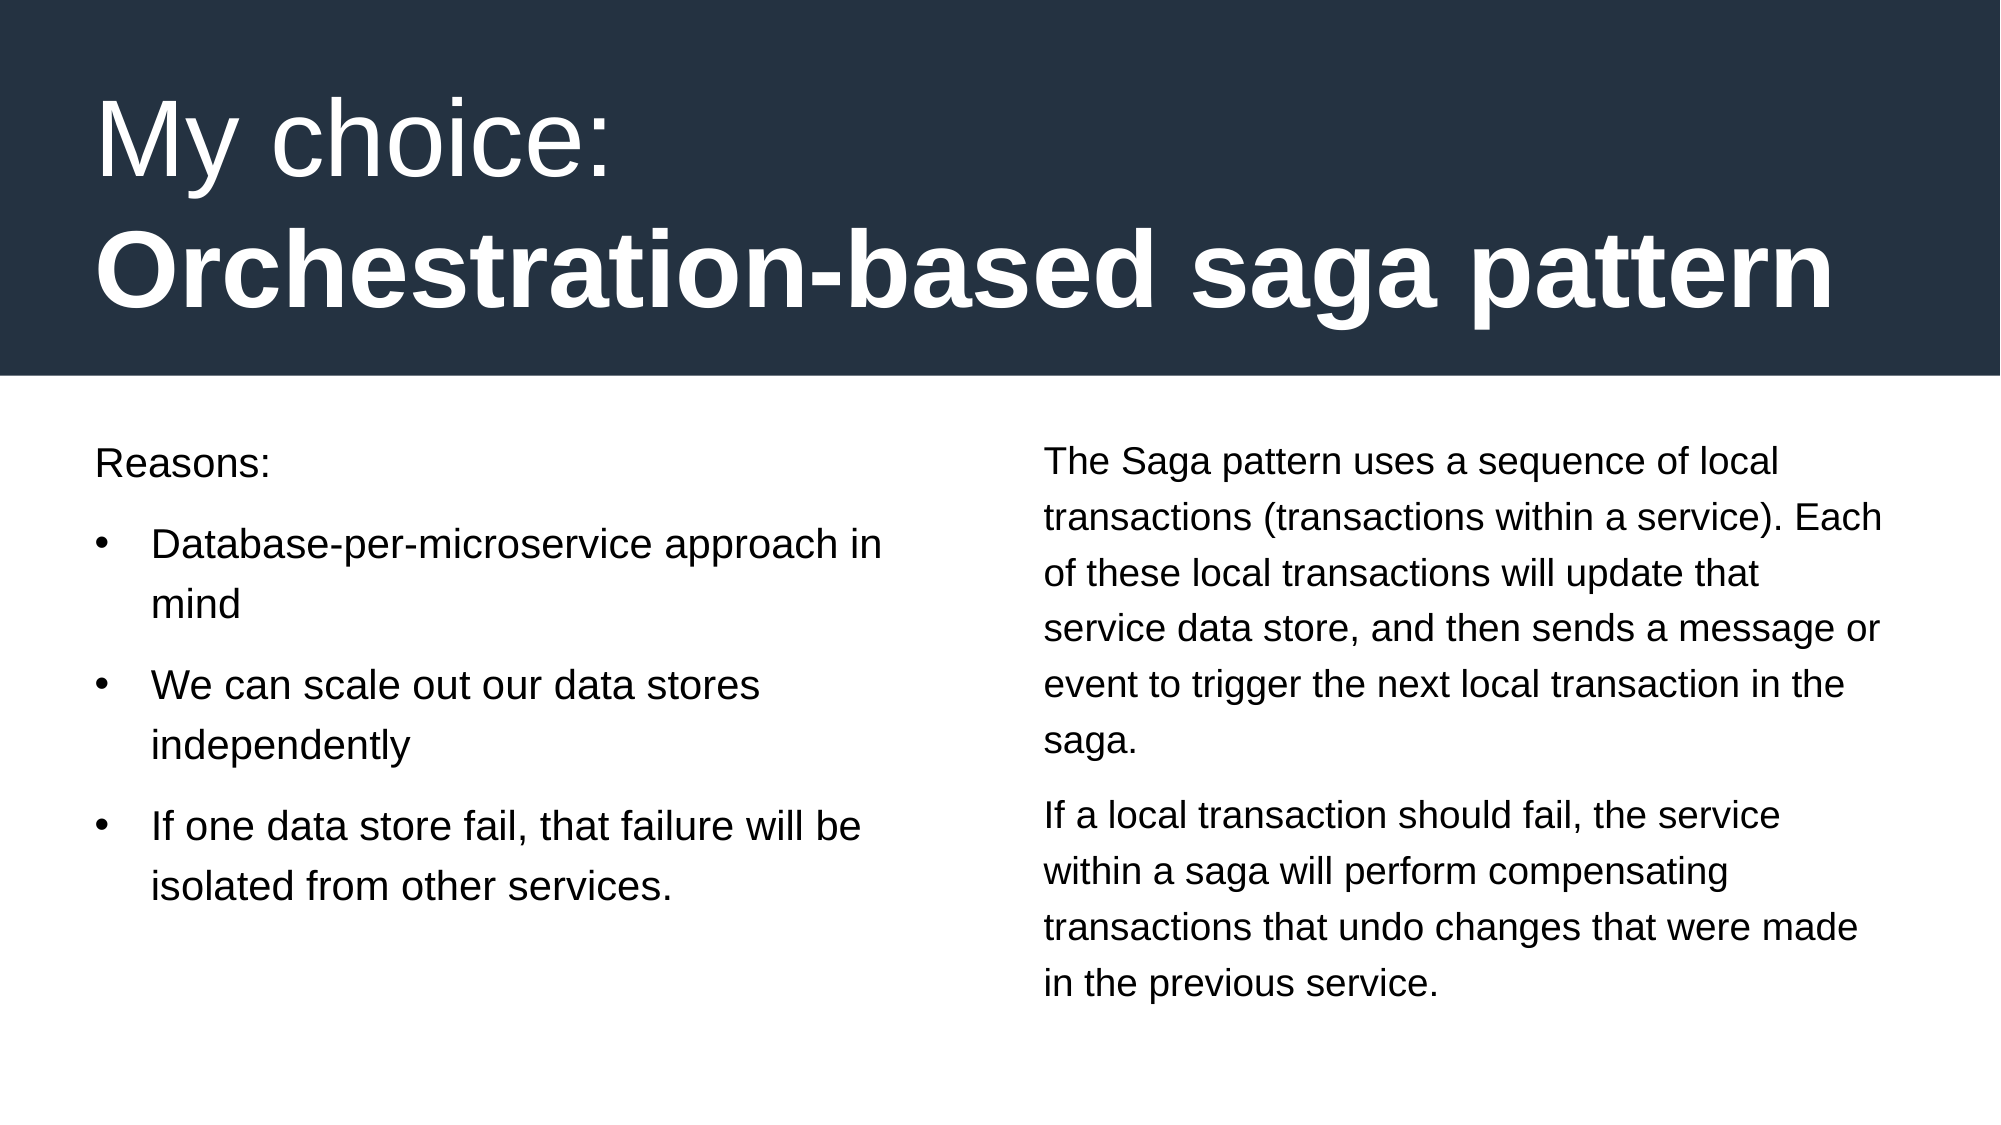

# My choice: Orchestration-based saga pattern
Reasons:
Database-per-microservice approach in mind
We can scale out our data stores independently
If one data store fail, that failure will be isolated from other services.
The Saga pattern uses a sequence of local transactions (transactions within a service). Each of these local transactions will update that service data store, and then sends a message or event to trigger the next local transaction in the saga.
If a local transaction should fail, the service within a saga will perform compensating transactions that undo changes that were made in the previous service.